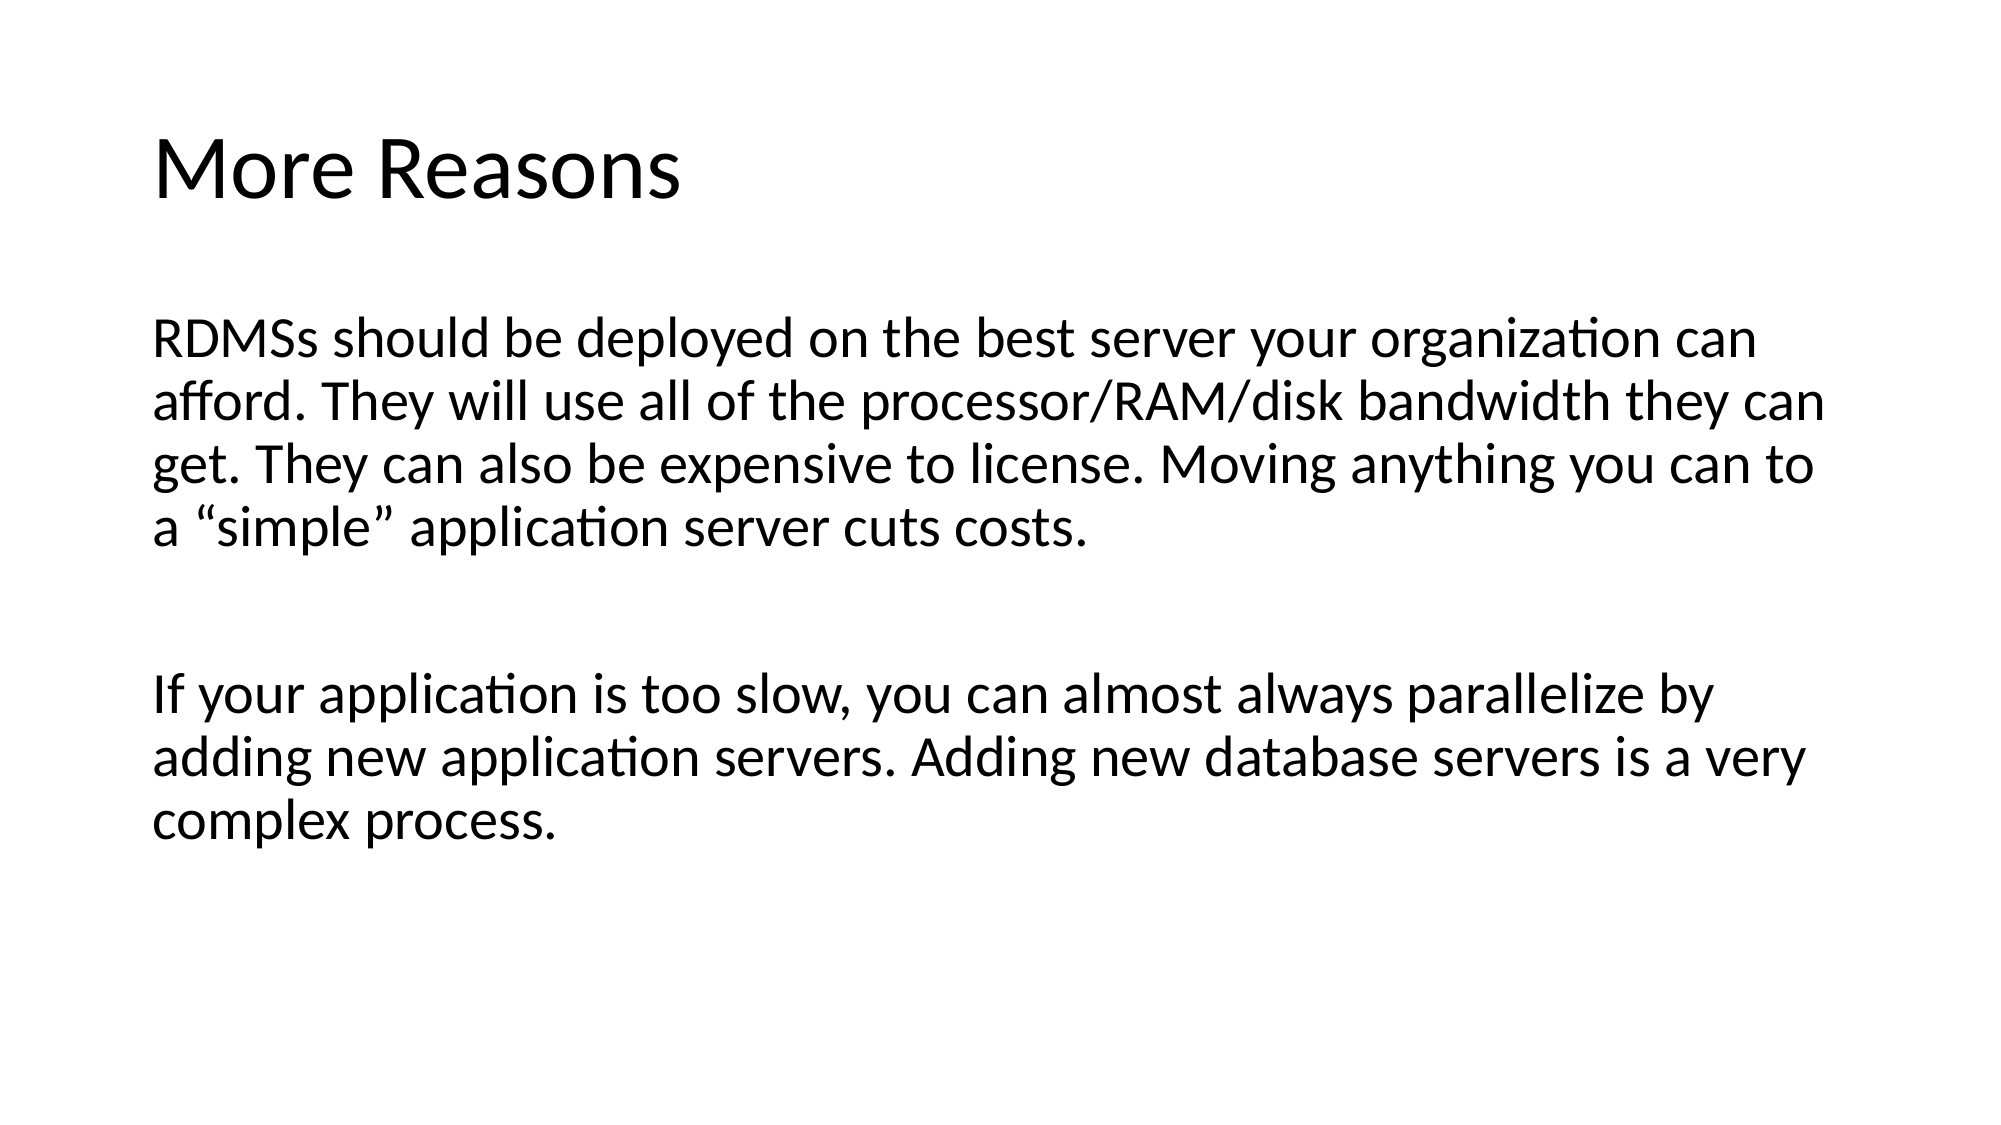

# More Reasons
RDMSs should be deployed on the best server your organization can afford. They will use all of the processor/RAM/disk bandwidth they can get. They can also be expensive to license. Moving anything you can to a “simple” application server cuts costs.

If your application is too slow, you can almost always parallelize by adding new application servers. Adding new database servers is a very complex process.